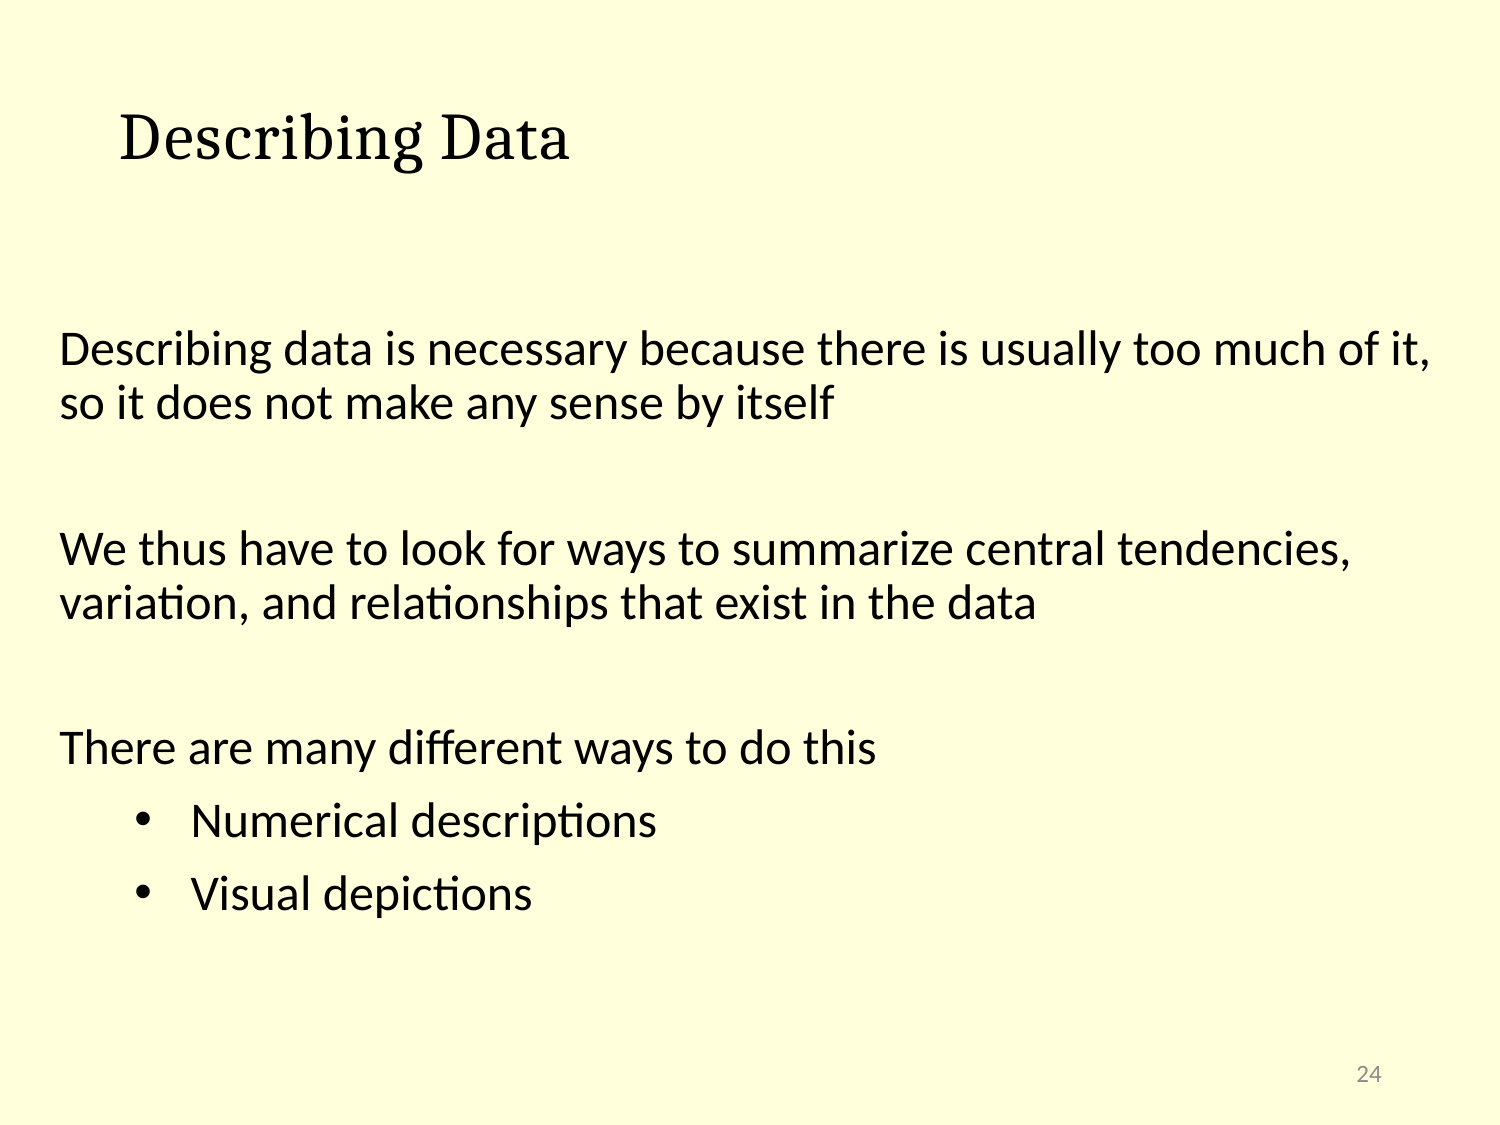

# Describing Data

Describing data is necessary because there is usually too much of it, so it does not make any sense by itself

We thus have to look for ways to summarize central tendencies, variation, and relationships that exist in the data

There are many different ways to do this
Numerical descriptions
Visual depictions
24